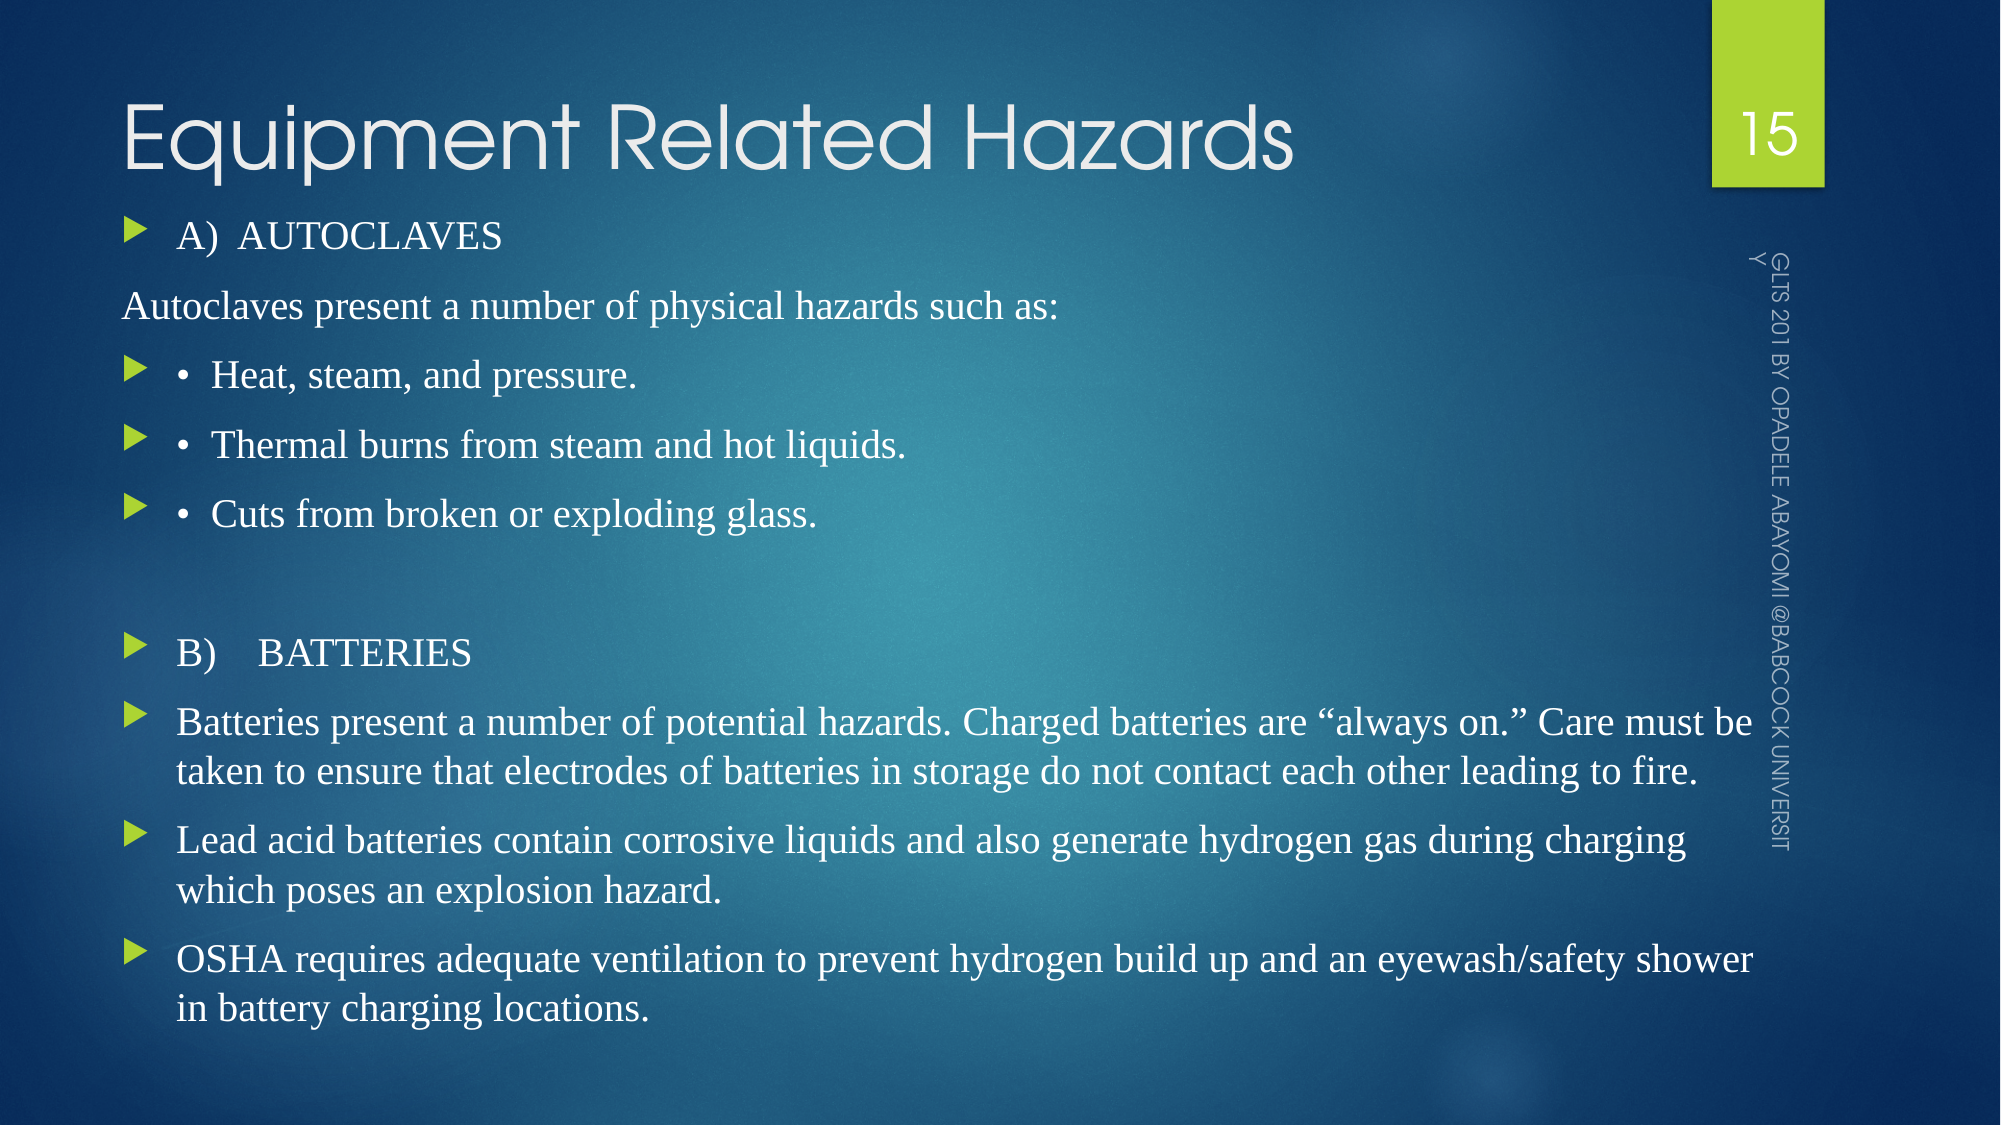

15
# Equipment Related Hazards
A)  AUTOCLAVES
Autoclaves present a number of physical hazards such as:
•  Heat, steam, and pressure.
•  Thermal burns from steam and hot liquids.
•  Cuts from broken or exploding glass.

B)    BATTERIES
Batteries present a number of potential hazards. Charged batteries are “always on.” Care must be taken to ensure that electrodes of batteries in storage do not contact each other leading to fire.
Lead acid batteries contain corrosive liquids and also generate hydrogen gas during charging which poses an explosion hazard.
OSHA requires adequate ventilation to prevent hydrogen build up and an eyewash/safety shower in battery charging locations.
GLTS 201 BY OPADELE ABAYOMI @BABCOCK UNIVERSITY